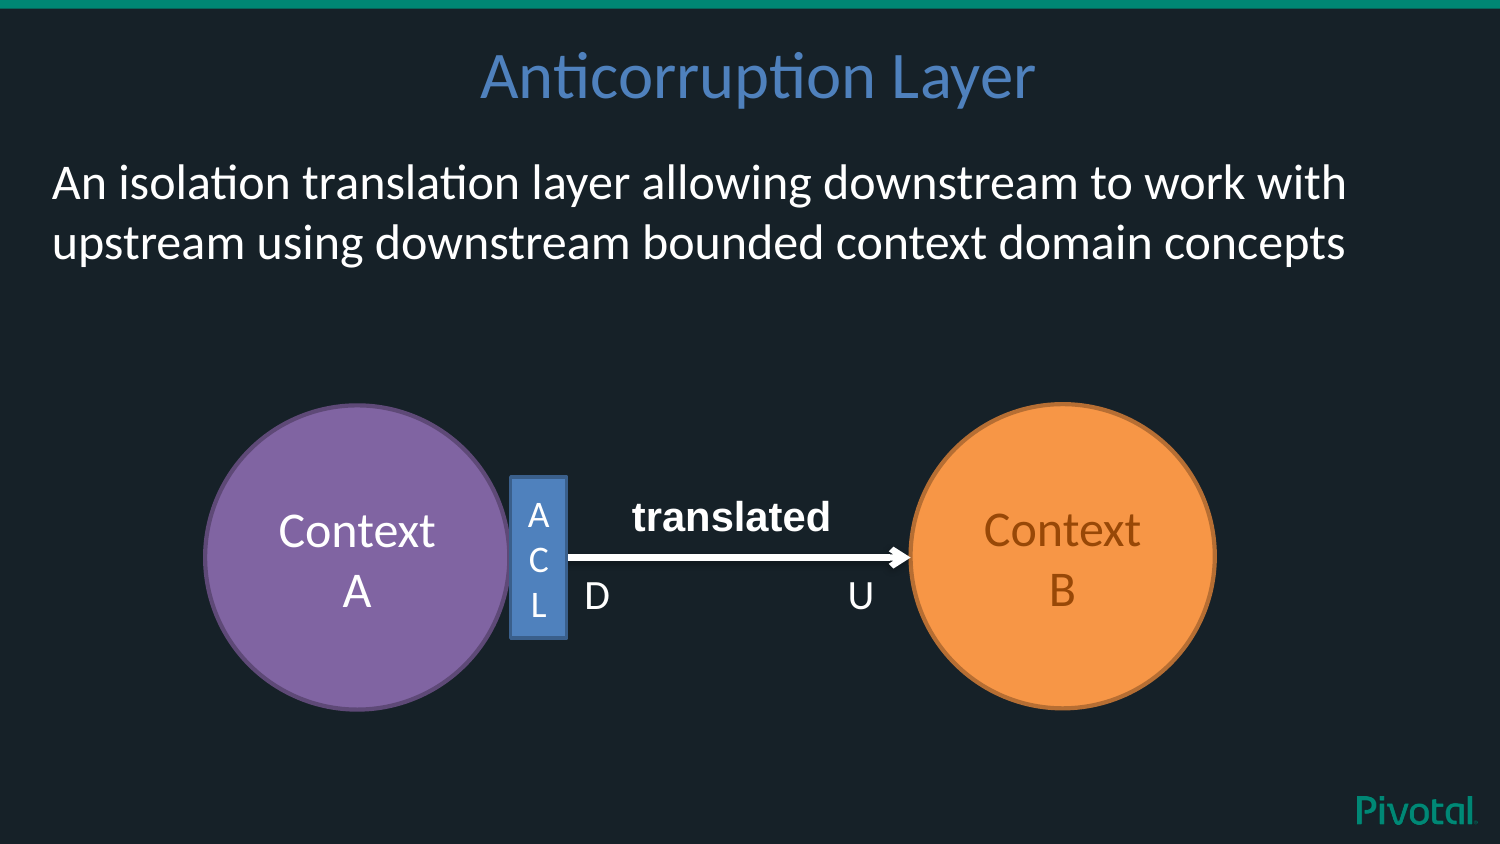

# Anticorruption Layer
An isolation translation layer allowing downstream to work with upstream using downstream bounded context domain concepts
Context
B
Context
A
ACL
translated
D
U